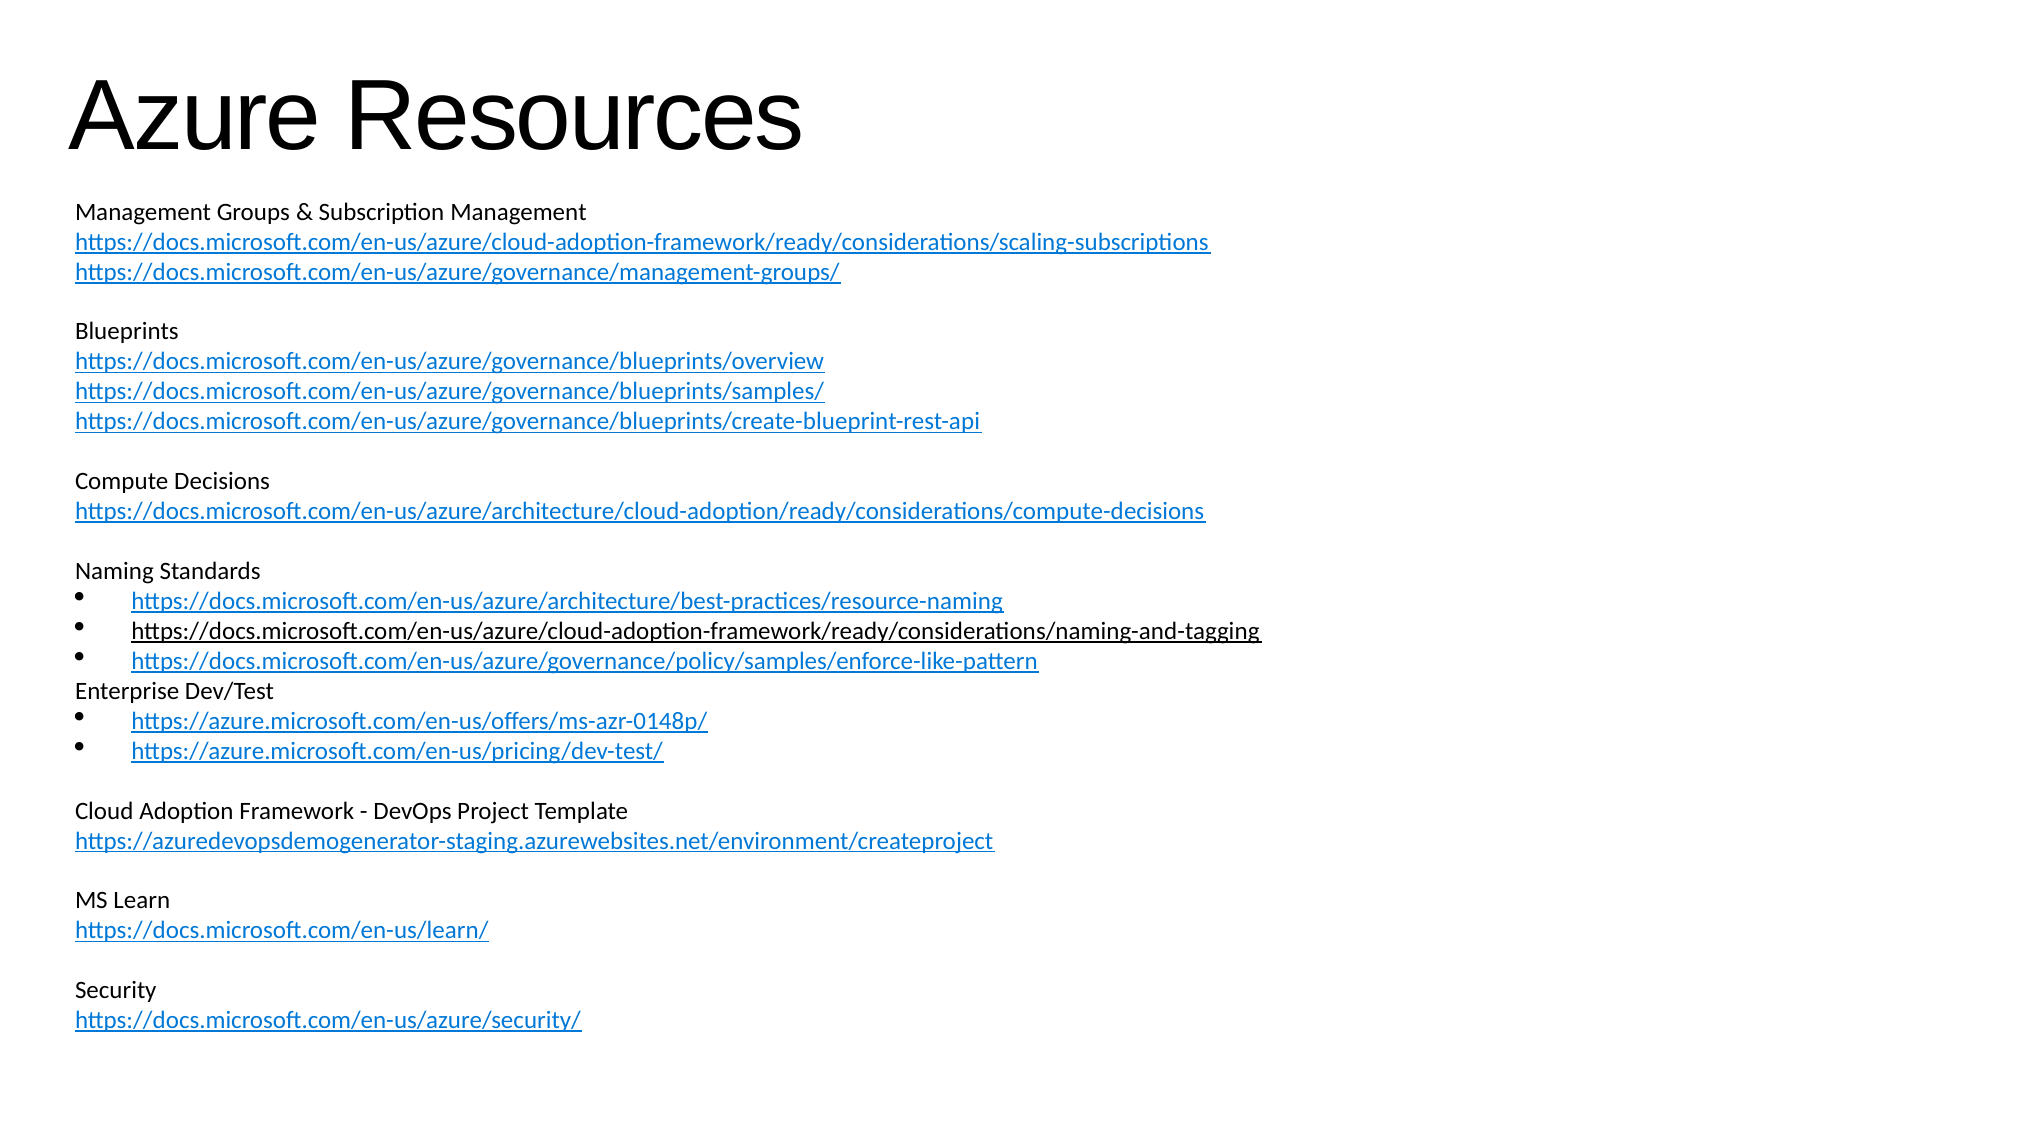

# Azure Resources
Management Groups & Subscription Management
https://docs.microsoft.com/en-us/azure/cloud-adoption-framework/ready/considerations/scaling-subscriptions
https://docs.microsoft.com/en-us/azure/governance/management-groups/

Blueprints
https://docs.microsoft.com/en-us/azure/governance/blueprints/overview
https://docs.microsoft.com/en-us/azure/governance/blueprints/samples/
https://docs.microsoft.com/en-us/azure/governance/blueprints/create-blueprint-rest-api

Compute Decisions
https://docs.microsoft.com/en-us/azure/architecture/cloud-adoption/ready/considerations/compute-decisions

Naming Standards
https://docs.microsoft.com/en-us/azure/architecture/best-practices/resource-naming
https://docs.microsoft.com/en-us/azure/cloud-adoption-framework/ready/considerations/naming-and-tagging
https://docs.microsoft.com/en-us/azure/governance/policy/samples/enforce-like-pattern
Enterprise Dev/Test
https://azure.microsoft.com/en-us/offers/ms-azr-0148p/
https://azure.microsoft.com/en-us/pricing/dev-test/

Cloud Adoption Framework - DevOps Project Template
https://azuredevopsdemogenerator-staging.azurewebsites.net/environment/createproject

MS Learn
https://docs.microsoft.com/en-us/learn/

Security
https://docs.microsoft.com/en-us/azure/security/